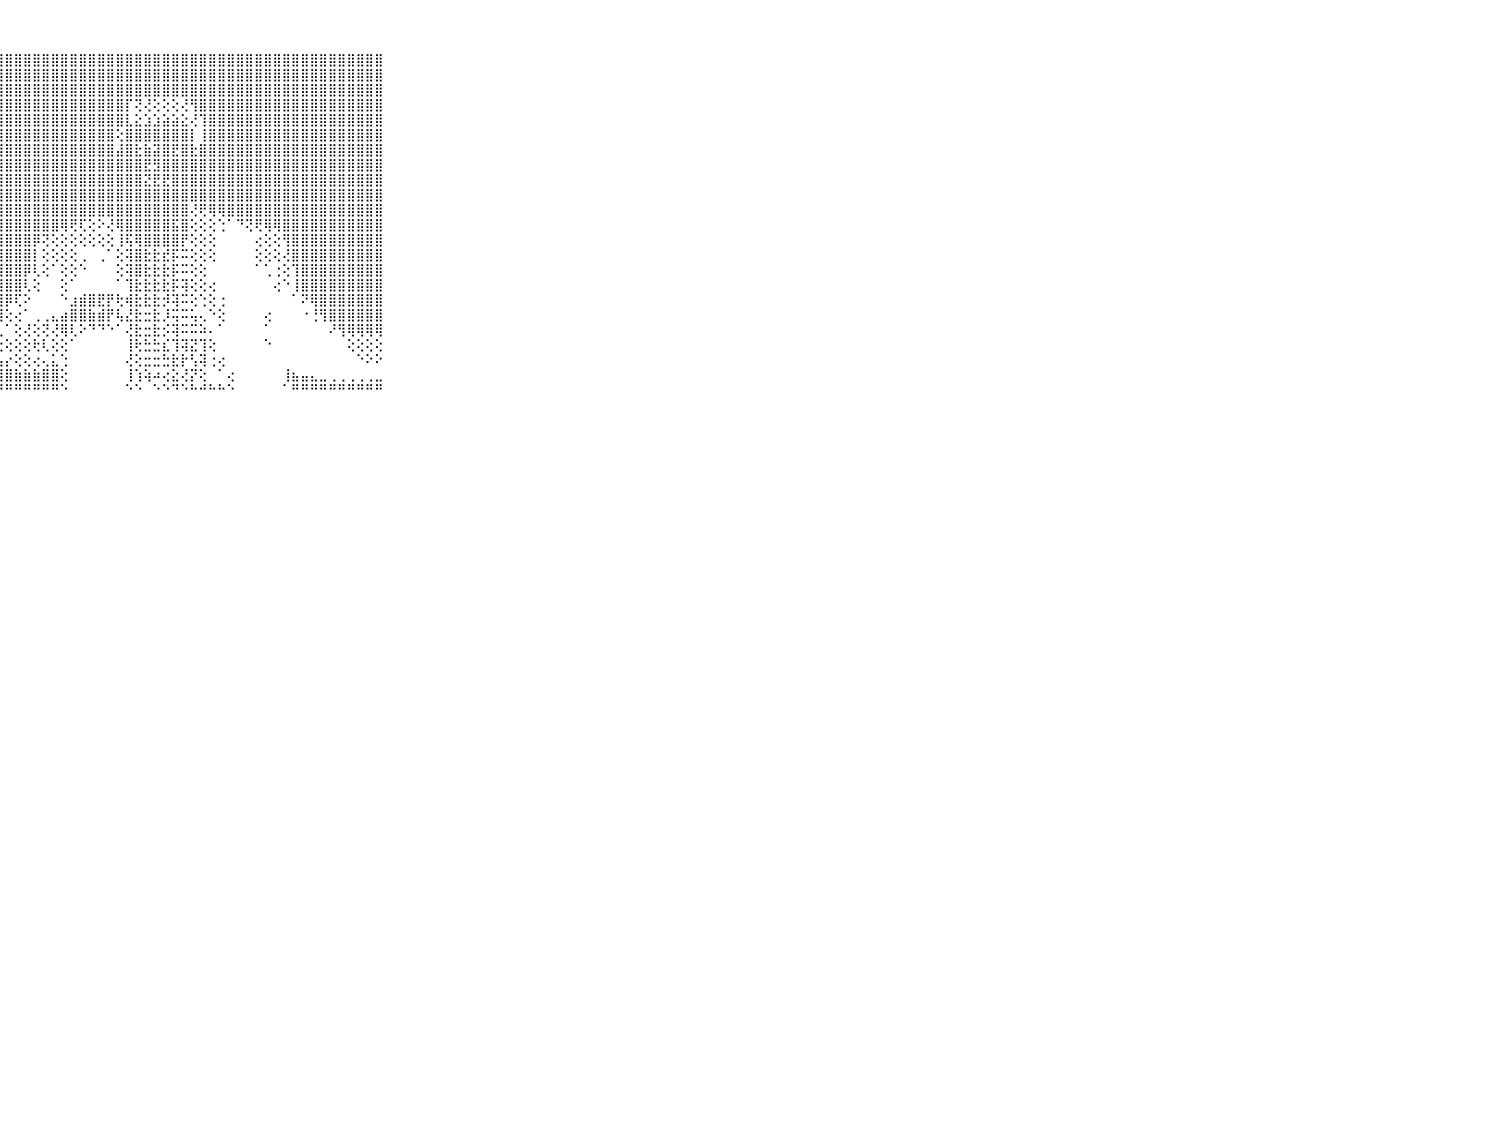

⠀⠀⠀⠀⠀⠀⠀⠀⠀⠀⠀⣿⣿⣿⣿⣿⣿⣿⣿⣿⣿⣿⣿⣿⣿⣿⣿⣿⣿⣿⣿⣿⣿⣿⣿⣿⣿⣿⣿⣿⣿⣿⣿⣿⣿⣿⣿⣿⣿⣿⣿⣿⣿⣿⣿⣿⣿⣿⣿⣿⣿⣿⣿⣿⣿⣿⣿⣿⣿⠀⠀⠀⠀⠀⠀⠀⠀⠀⠀⠀⠀
⠀⠀⠀⠀⠀⠀⠀⠀⠀⠀⠀⣿⣿⣿⣿⣿⣿⣿⣿⣿⣿⣿⣿⣿⣿⣿⣿⣿⣿⣿⣿⣿⣿⣿⣿⣿⣿⣿⣿⣿⣿⣿⣿⣿⣿⣿⣿⣿⣿⣿⣿⣿⣿⣿⣿⣿⣿⣿⣿⣿⣿⣿⣿⣿⣿⣿⣿⣿⣿⠀⠀⠀⠀⠀⠀⠀⠀⠀⠀⠀⠀
⠀⠀⠀⠀⠀⠀⠀⠀⠀⠀⠀⣿⣿⣿⣿⣿⣿⣿⣿⣿⣿⣿⣿⣿⣿⣿⣿⣿⣿⣿⣿⣿⣿⣿⣿⣿⣿⣿⣿⣿⣿⣿⣿⣿⣿⣿⣿⣿⣿⣿⣿⣿⣿⣿⣿⣿⣿⣿⣿⣿⣿⣿⣿⣿⣿⣿⣿⣿⣿⠀⠀⠀⠀⠀⠀⠀⠀⠀⠀⠀⠀
⠀⠀⠀⠀⠀⠀⠀⠀⠀⠀⠀⣿⣿⣿⣿⣿⣿⣿⣿⣿⣿⣿⣿⣿⣿⣿⣿⣿⣿⣿⣿⣿⣿⣿⣿⣿⣿⣿⣿⣿⣿⡏⢝⢜⢕⢕⢕⢜⢻⣿⣿⣿⣿⣿⣿⣿⣿⣿⣿⣿⣿⣿⣿⣿⣿⣿⣿⣿⣿⠀⠀⠀⠀⠀⠀⠀⠀⠀⠀⠀⠀
⠀⠀⠀⠀⠀⠀⠀⠀⠀⠀⠀⣿⣿⣿⣿⣿⣿⣿⣿⣿⣿⣿⣿⣿⣿⣿⣿⣿⣿⣿⣿⣿⣿⣿⣿⣿⣿⣿⣿⣿⣿⣇⣕⣱⣱⣵⣵⣕⢜⢹⣿⣿⣿⣿⣿⣿⣿⣿⣿⣿⣿⣿⣿⣿⣿⣿⣿⣿⣿⠀⠀⠀⠀⠀⠀⠀⠀⠀⠀⠀⠀
⠀⠀⠀⠀⠀⠀⠀⠀⠀⠀⠀⣿⣿⣿⣿⣿⣿⣿⣿⣿⣿⣿⣿⣿⣿⣿⣿⣿⣿⣿⣿⣿⣿⣿⣿⣿⣿⣿⣿⣿⢕⣿⣿⣿⣿⣿⣿⣿⡇⢸⣿⣿⣿⣿⣿⣿⣿⣿⣿⣿⣿⣿⣿⣿⣿⣿⣿⣿⣿⠀⠀⠀⠀⠀⠀⠀⠀⠀⠀⠀⠀
⠀⠀⠀⠀⠀⠀⠀⠀⠀⠀⠀⣿⣿⣿⣿⣿⣿⣿⣿⣿⣿⣿⣿⣿⣿⣿⣿⣿⣿⣿⣿⣿⣿⣿⣿⣿⣿⣿⣿⣿⣼⣿⣗⣷⣽⣿⣟⣿⣗⣿⣿⣿⣿⣿⣿⣿⣿⣿⣿⣿⣿⣿⣿⣿⣿⣿⣿⣿⣿⠀⠀⠀⠀⠀⠀⠀⠀⠀⠀⠀⠀
⠀⠀⠀⠀⠀⠀⠀⠀⠀⠀⠀⣿⣿⣿⣿⣿⣿⣿⣿⣿⣿⣿⣿⣿⣿⣿⣿⣿⣿⣿⣿⣿⣿⣿⣿⣿⣿⣿⣿⣿⣿⣿⣿⣟⣻⣿⣿⣿⣿⣿⣿⣿⣿⣿⣿⣿⣿⣿⣿⣿⣿⣿⣿⣿⣿⣿⣿⣿⣿⠀⠀⠀⠀⠀⠀⠀⠀⠀⠀⠀⠀
⠀⠀⠀⠀⠀⠀⠀⠀⠀⠀⠀⣿⣿⣿⣿⣿⣿⣿⣿⣿⣿⣿⣿⣿⣿⣿⣿⣿⣿⣿⣿⣿⣿⣿⣿⣿⣿⣿⣿⣿⣿⣿⣿⣝⣟⣟⣿⣿⣿⣿⣿⣿⣿⣿⣿⣿⣿⣿⣿⣿⣿⣿⣿⣿⣿⣿⣿⣿⣿⠀⠀⠀⠀⠀⠀⠀⠀⠀⠀⠀⠀
⠀⠀⠀⠀⠀⠀⠀⠀⠀⠀⠀⣿⣿⣿⣿⣿⣿⣿⣿⣿⣿⣿⣿⣿⣿⣿⣿⣿⣿⣿⣿⣿⣿⣿⣿⣿⣿⣿⣿⣿⣿⣿⣿⣿⣿⣿⣿⣿⣿⣿⣿⣿⣿⣿⣿⣿⣿⣿⣿⣿⣿⣿⣿⣿⣿⣿⣿⣿⣿⠀⠀⠀⠀⠀⠀⠀⠀⠀⠀⠀⠀
⠀⠀⠀⠀⠀⠀⠀⠀⠀⠀⠀⣿⣿⣿⣿⣿⣿⣿⣿⣿⣿⣿⣿⣿⣿⣿⣿⣿⣿⣿⣿⣿⣿⣿⣿⣿⣿⣿⣿⣿⣿⣿⣿⣿⣿⣿⣿⣿⢜⢟⢿⢿⣿⣿⣿⣿⣿⣿⣿⣿⣿⣿⣿⣿⣿⣿⣿⣿⣿⠀⠀⠀⠀⠀⠀⠀⠀⠀⠀⠀⠀
⠀⠀⠀⠀⠀⠀⠀⠀⠀⠀⠀⣿⣿⣿⣿⣿⣿⣿⣿⣿⣿⣿⣿⣿⣿⣿⣿⣿⣿⣿⣿⣿⣿⣿⢿⢟⢏⢕⠕⢜⢿⣿⣿⣿⣿⣿⣯⣿⢕⢕⢕⢑⠁⠙⢝⢟⢿⢿⣿⣿⣿⣿⣿⣿⣿⣿⣿⣿⣿⠀⠀⠀⠀⠀⠀⠀⠀⠀⠀⠀⠀
⠀⠀⠀⠀⠀⠀⠀⠀⠀⠀⠀⣿⣿⣿⣿⣿⣿⣿⣿⣿⣿⣿⣿⣿⣿⣿⣿⣿⣿⣿⣿⡿⢝⢕⢕⢕⢕⢕⢕⢕⢸⢯⢿⣿⣿⣿⣿⡟⢕⢕⢕⠀⠀⠀⠀⢔⢕⢕⢻⣿⣿⣿⣿⣿⣿⣿⣿⣿⣿⠀⠀⠀⠀⠀⠀⠀⠀⠀⠀⠀⠀
⠀⠀⠀⠀⠀⠀⠀⠀⠀⠀⠀⣿⣿⣿⣿⣿⣿⣿⣿⣿⣿⣿⣿⣿⣿⣿⣿⣿⣿⣿⣿⡇⢕⢕⢕⢕⢀⠀⢀⠁⢕⢽⣿⣗⣗⣞⡯⠭⢕⢕⢕⠀⠀⠀⠀⢕⢕⢕⢜⣿⣿⣿⣿⣿⣿⣿⣿⣿⣿⠀⠀⠀⠀⠀⠀⠀⠀⠀⠀⠀⠀
⠀⠀⠀⠀⠀⠀⠀⠀⠀⠀⠀⣿⣿⣿⣿⣿⣿⣿⣿⣿⣿⣿⣿⣿⣿⣿⣿⣿⣿⣿⡿⢇⢕⠁⢕⢕⠑⠀⠀⠀⢕⢽⣿⣗⣗⣗⡯⠭⢕⢕⠀⠀⠀⠀⠀⠁⢁⢐⢕⢹⣿⣿⣿⣿⣿⣿⣿⣿⣿⠀⠀⠀⠀⠀⠀⠀⠀⠀⠀⠀⠀
⠀⠀⠀⠀⠀⠀⠀⠀⠀⠀⠀⣿⣿⣿⣿⣿⣿⣿⣿⣿⣿⣿⣿⣿⣿⣿⣿⣿⣿⣿⢇⢕⠀⠀⢕⠁⠀⠀⠀⠀⠁⢹⣗⣗⣗⣗⡯⢽⢕⢕⢔⠀⠀⠀⠀⠀⠀⢔⠑⢸⣿⣿⣿⣿⣿⣿⣿⣿⣿⠀⠀⠀⠀⠀⠀⠀⠀⠀⠀⠀⠀
⠀⠀⠀⠀⠀⠀⠀⠀⠀⠀⠀⣿⣿⣿⣿⣿⣿⣿⣿⣿⣿⣿⣿⣿⣿⣿⣿⣿⡿⢏⠕⠀⠀⠀⠑⣰⣾⣿⣟⡟⢗⢾⣗⣗⣗⡺⢽⠭⢕⢑⢕⢐⠀⠀⠀⠀⠀⠀⠀⠁⠝⢿⣿⣿⣿⣿⣿⣿⣿⠀⠀⠀⠀⠀⠀⠀⠀⠀⠀⠀⠀
⠀⠀⠀⠀⠀⠀⠀⠀⠀⠀⠀⣿⣿⣿⣿⣿⣿⣿⣿⣿⣿⣿⣿⣿⣿⣿⣿⣿⢕⢔⠁⢀⢀⣄⣴⣿⣿⣷⣾⡟⢧⣜⣗⣒⣗⡸⢭⠭⢥⢄⠑⢕⠀⠀⠀⠀⢔⠀⠀⠀⠐⢘⢻⣿⣿⣿⣿⣿⣿⠀⠀⠀⠀⠀⠀⠀⠀⠀⠀⠀⠀
⠀⠀⠀⠀⠀⠀⠀⠀⠀⠀⠀⣿⣿⣿⣿⣿⣿⣿⣿⣿⣿⣿⣿⣿⣿⣿⡿⢇⠁⢕⢜⢕⢝⢜⢿⢇⠕⠙⠙⠑⠁⢜⣗⣒⣗⡪⢽⠭⠭⠵⠄⠁⠀⠀⠀⠀⠁⠀⠀⠀⠀⠀⠀⠜⢻⢿⢿⢿⢿⠀⠀⠀⠀⠀⠀⠀⠀⠀⠀⠀⠀
⠀⠀⠀⠀⠀⠀⠀⠀⠀⠀⠀⣿⣿⣿⣿⣿⣿⣿⣿⣿⣿⣿⣿⣿⣿⣿⣿⢕⢕⢕⢕⢗⢇⢕⢕⠁⠀⠀⠀⠀⠀⢸⢗⣓⣓⣎⢹⢽⣝⢹⢕⠀⠀⠀⠀⠀⠑⠀⠀⠀⠀⠀⠀⠀⠀⢕⢕⢕⢕⠀⠀⠀⠀⠀⠀⠀⠀⠀⠀⠀⠀
⠀⠀⠀⠀⠀⠀⠀⠀⠀⠀⠀⣿⣿⣿⣿⣿⣿⣿⣿⣿⣿⣿⣿⣿⣿⣿⣿⣧⡔⢕⢕⢔⢄⣅⢑⠀⠀⠀⠀⠀⠀⢜⢕⣒⣒⣓⣗⡗⢣⢽⢐⢔⠀⠀⠀⠀⠀⠀⠀⠀⠀⠀⠀⠀⠀⠀⠑⠕⠕⠀⠀⠀⠀⠀⠀⠀⠀⠀⠀⠀⠀
⠀⠀⠀⠀⠀⠀⠀⠀⠀⠀⠀⣿⣿⣿⣿⣿⣿⣿⣿⣿⣿⣿⣿⣿⣿⣿⣿⣿⣿⣷⣷⣷⣿⣿⢕⠀⠀⠀⠀⠀⠀⢸⢱⢵⠴⢔⣕⢜⡝⢕⠀⠁⢔⠀⠀⠀⠀⠀⢸⣦⣤⣄⣀⢀⢀⢀⢀⢀⣀⠀⠀⠀⠀⠀⠀⠀⠀⠀⠀⠀⠀
⠀⠀⠀⠀⠀⠀⠀⠀⠀⠀⠀⠛⠛⠛⠛⠛⠛⠛⠛⠛⠛⠛⠛⠛⠛⠛⠛⠛⠛⠛⠛⠛⠛⠛⠑⠀⠀⠀⠀⠀⠀⠑⠑⠀⠑⠑⠙⠑⠓⠚⠓⠓⠑⠀⠀⠀⠀⠀⠁⠛⠛⠛⠛⠛⠛⠛⠛⠛⠛⠀⠀⠀⠀⠀⠀⠀⠀⠀⠀⠀⠀